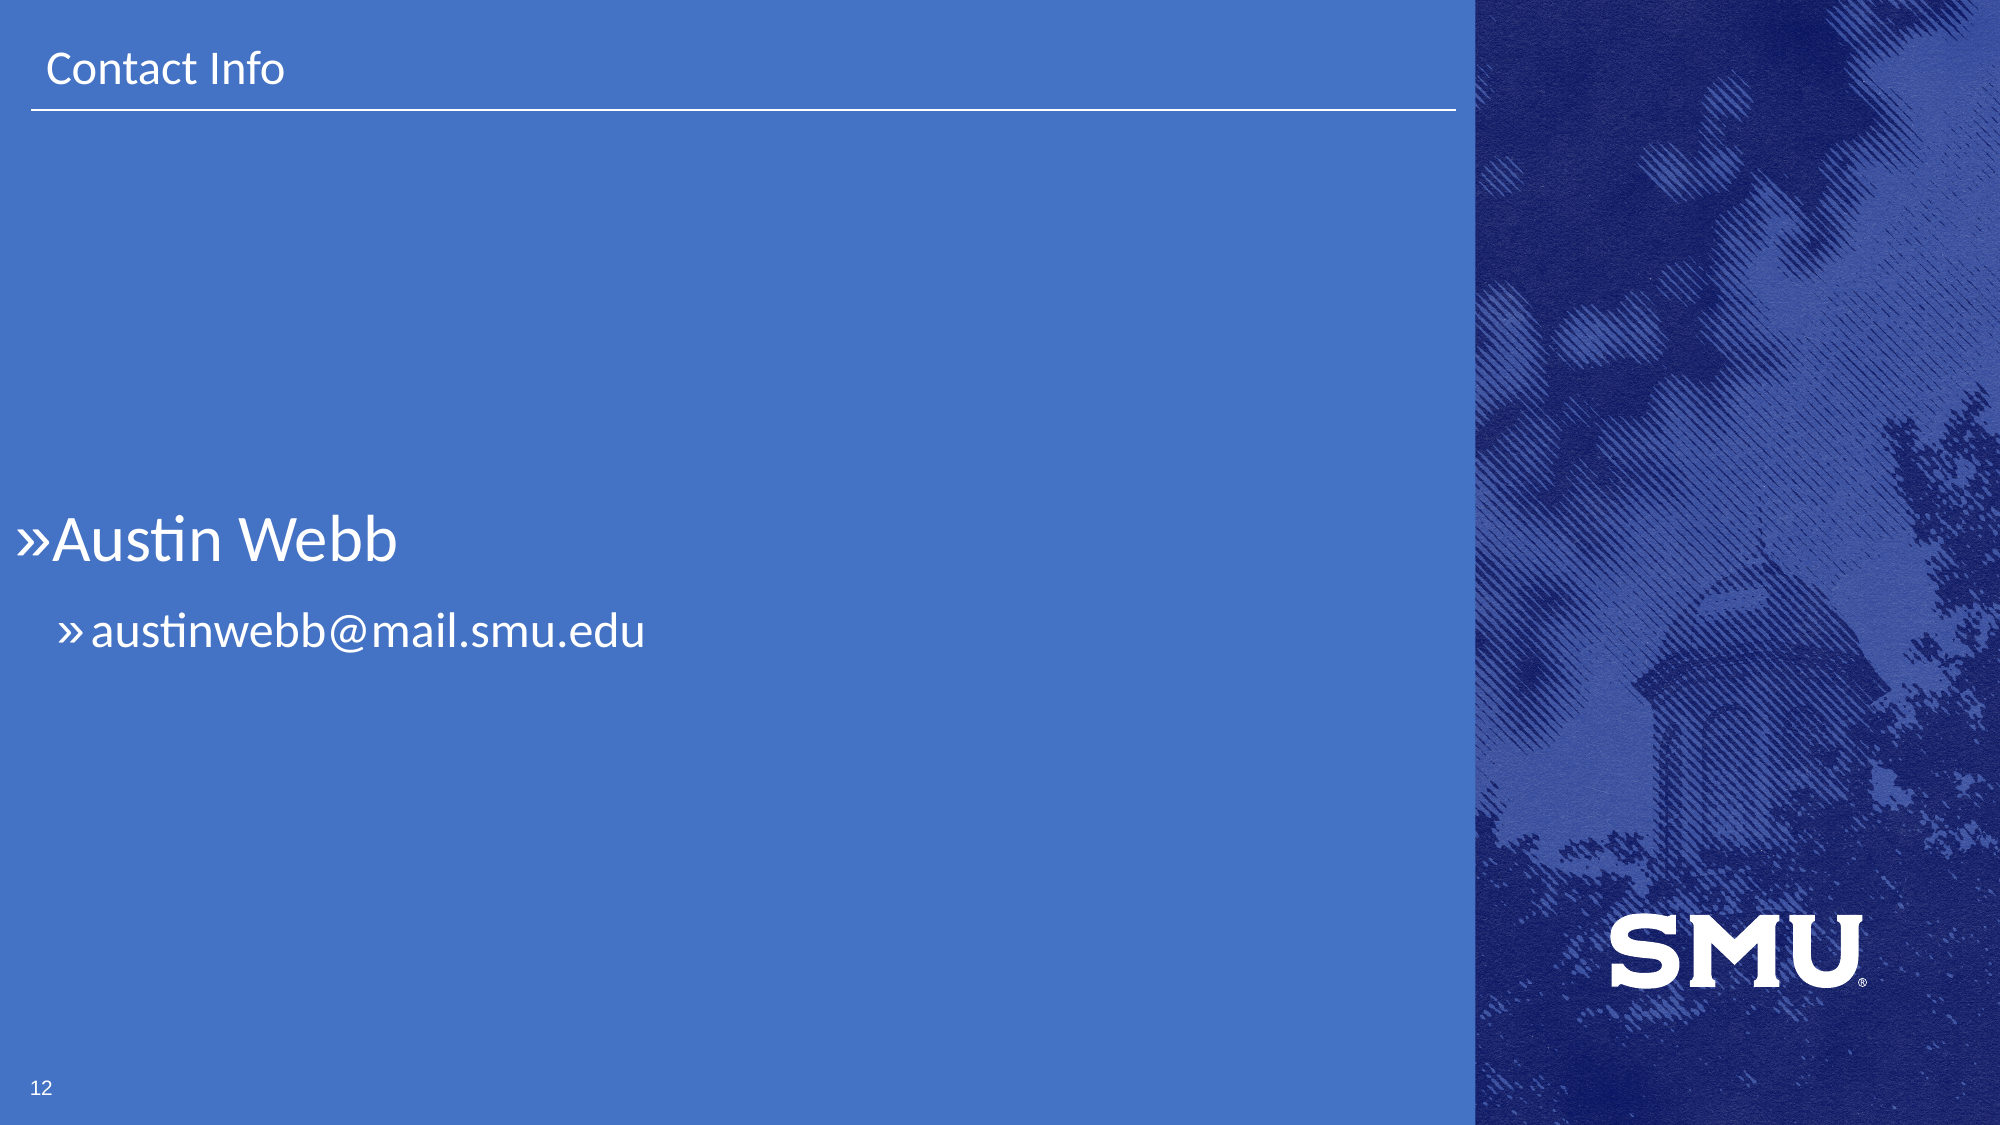

# Contact Info
Austin Webb
austinwebb@mail.smu.edu
12